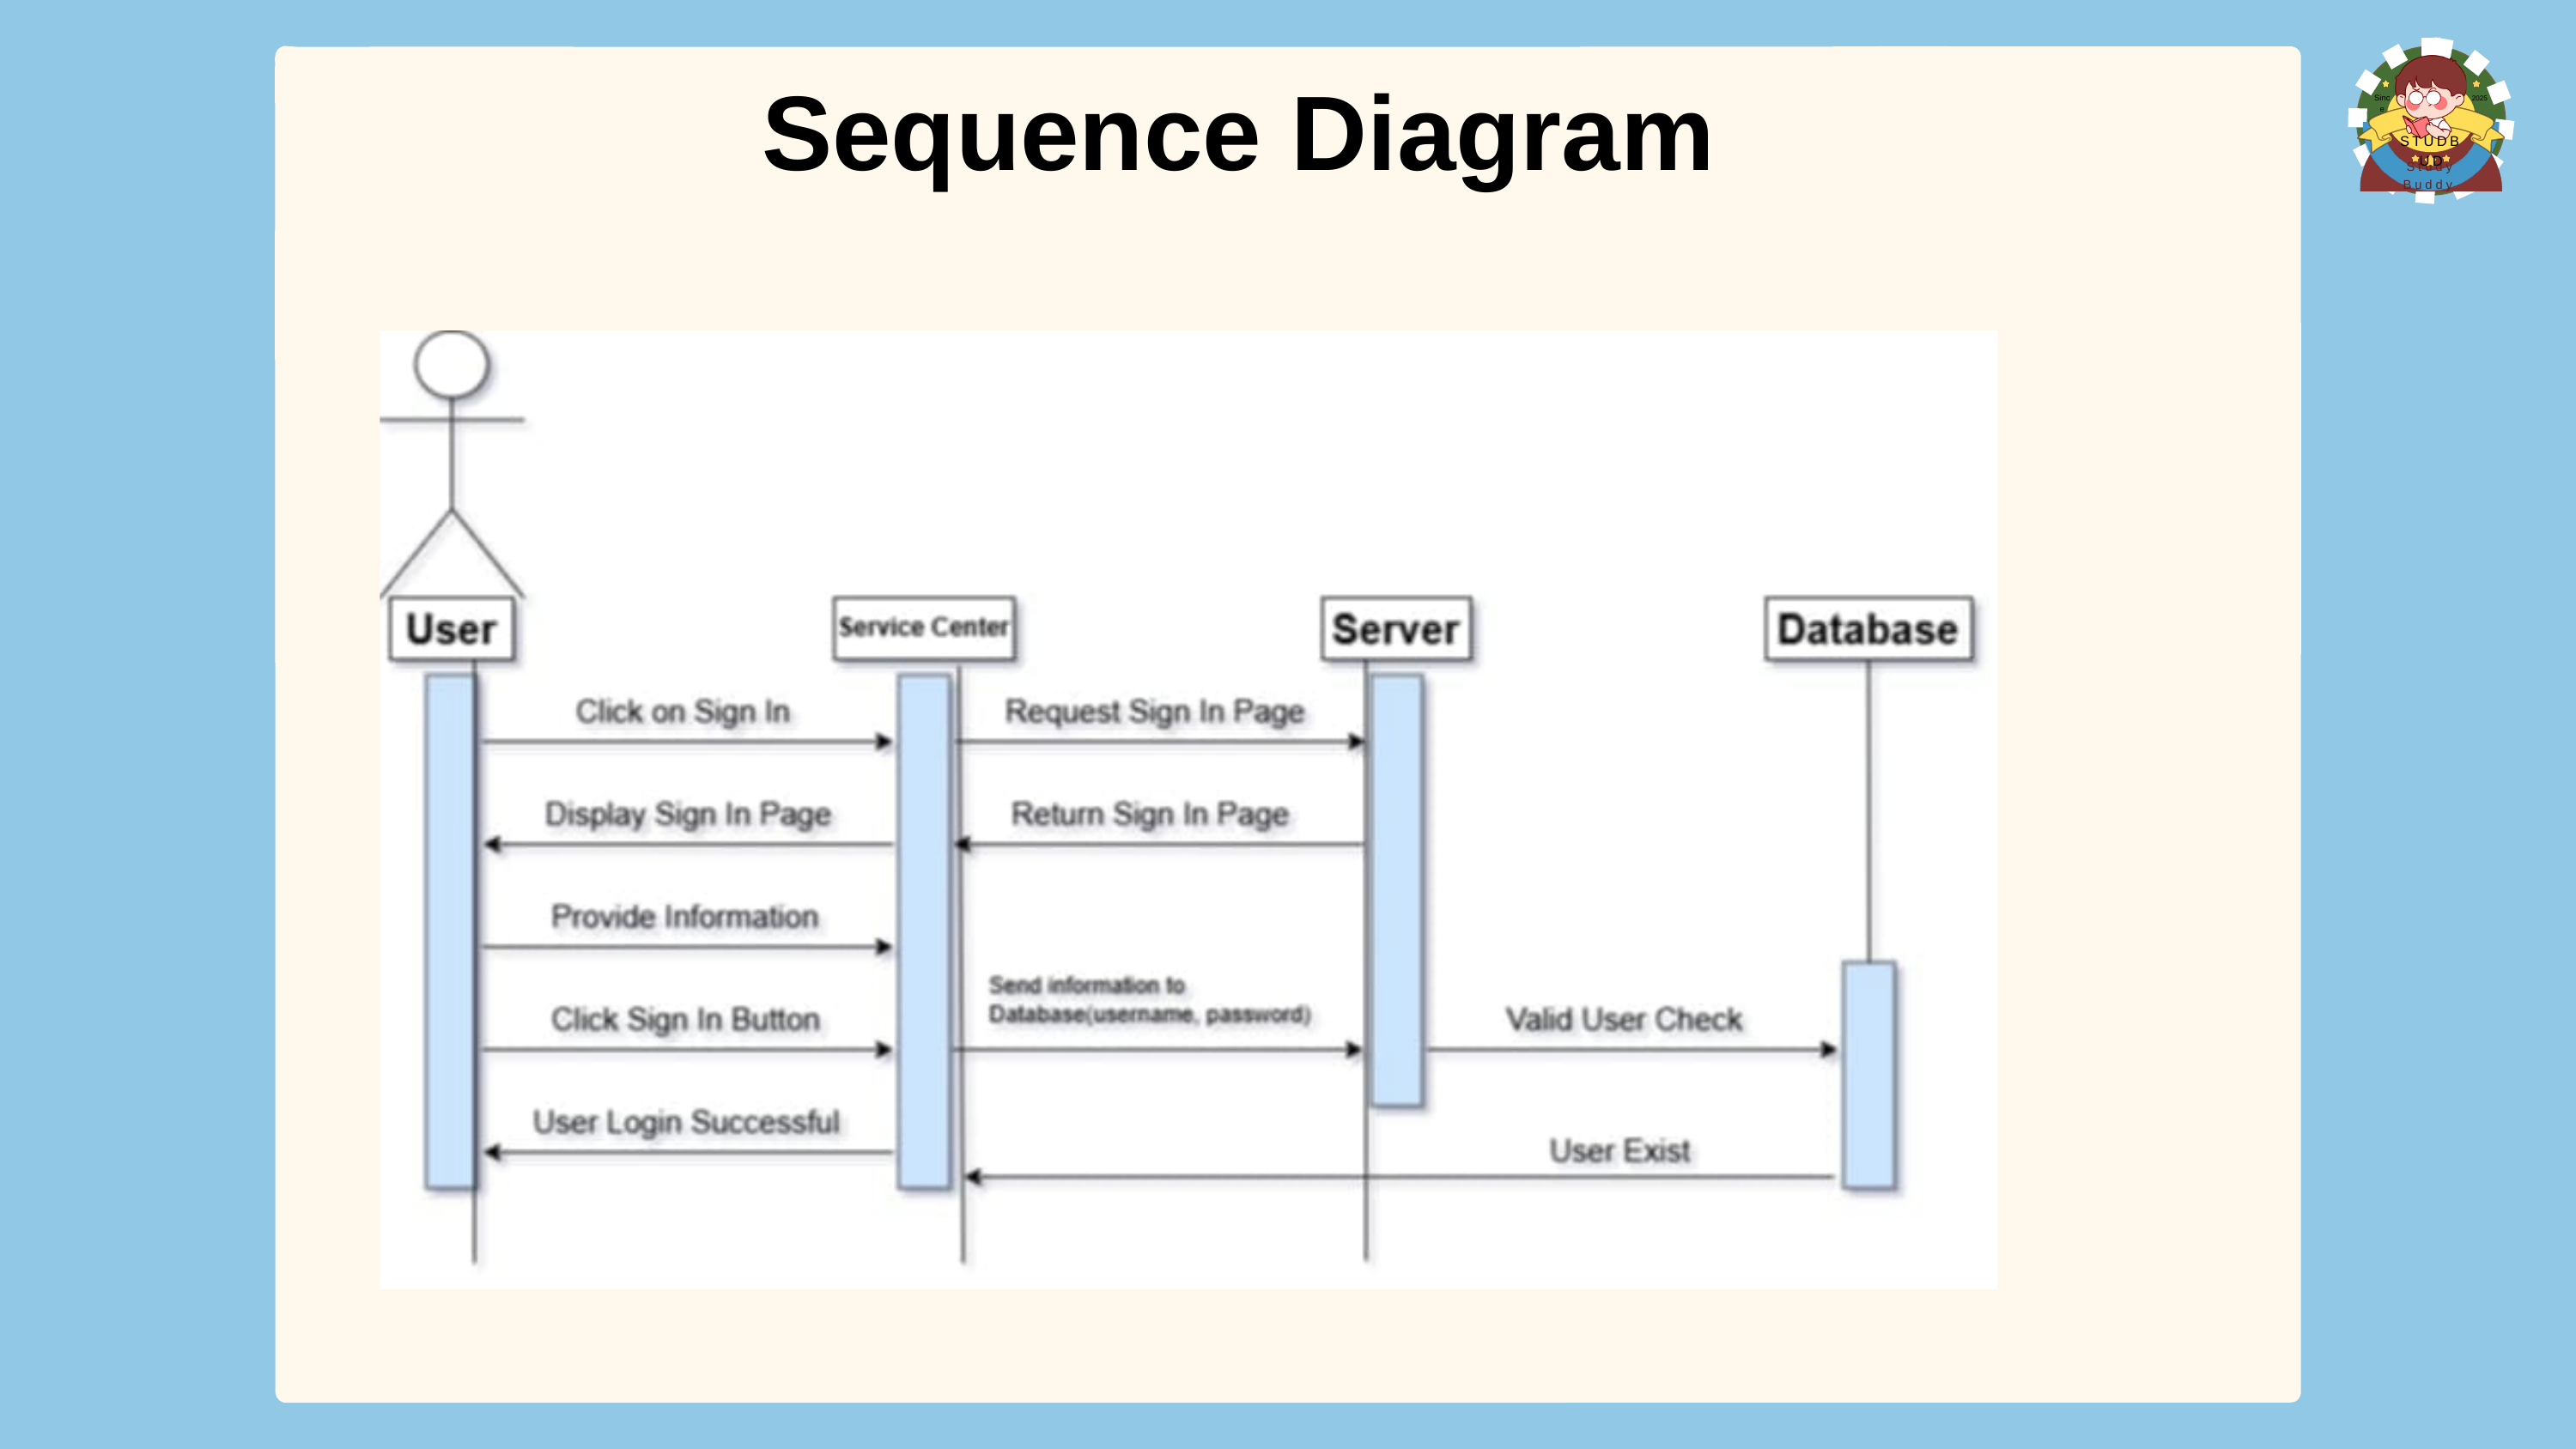

Sequence Diagram

Since
2025

STUDBUD

Study Buddy